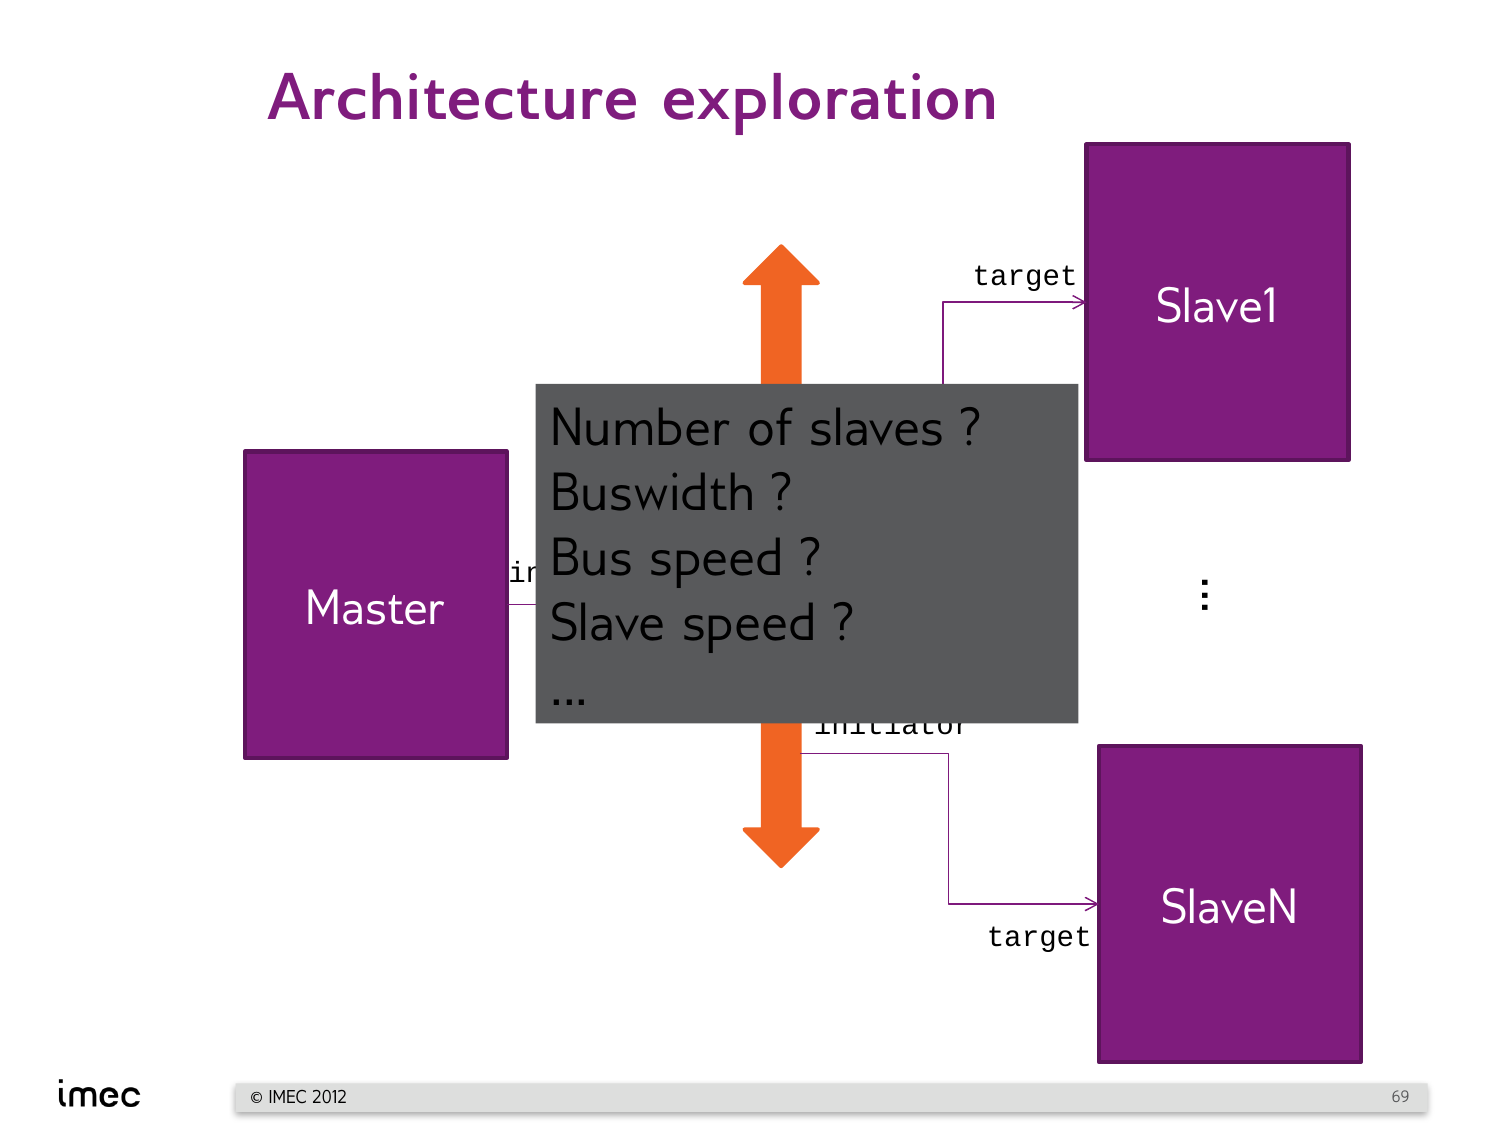

# Architecture exploration
Slave1

target
Number of slaves ?
Buswidth ?
Bus speed ?
Slave speed ?
...
initiator

Master

initiator
...
target
initiator
SlaveN
target